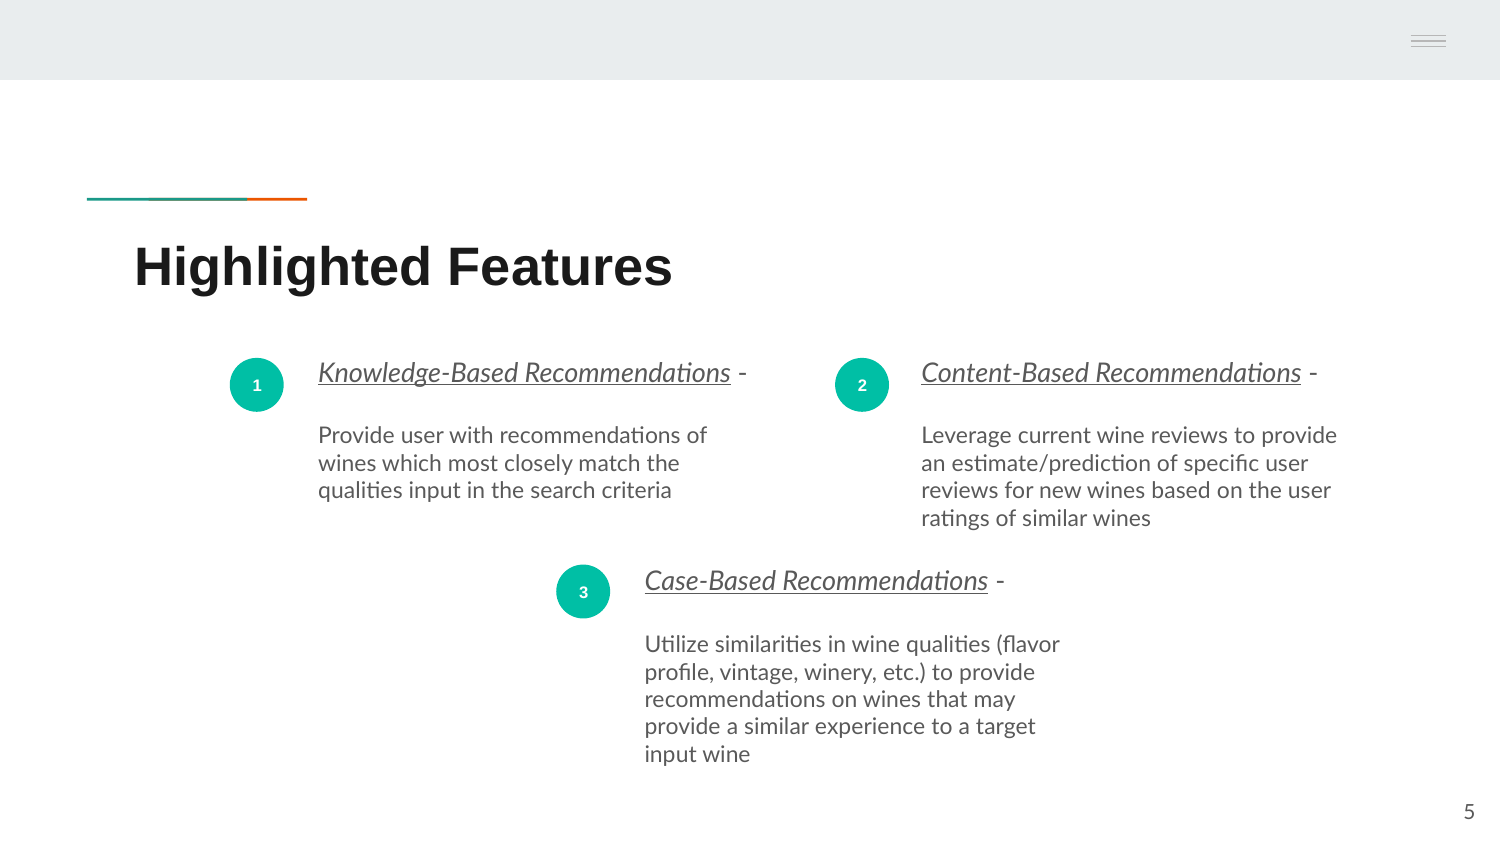

# Highlighted Features
Knowledge-Based Recommendations -
Provide user with recommendations of wines which most closely match the qualities input in the search criteria
Content-Based Recommendations -
Leverage current wine reviews to provide an estimate/prediction of specific user reviews for new wines based on the user ratings of similar wines
1
2
Case-Based Recommendations -
Utilize similarities in wine qualities (flavor profile, vintage, winery, etc.) to provide recommendations on wines that may provide a similar experience to a target input wine

3
5